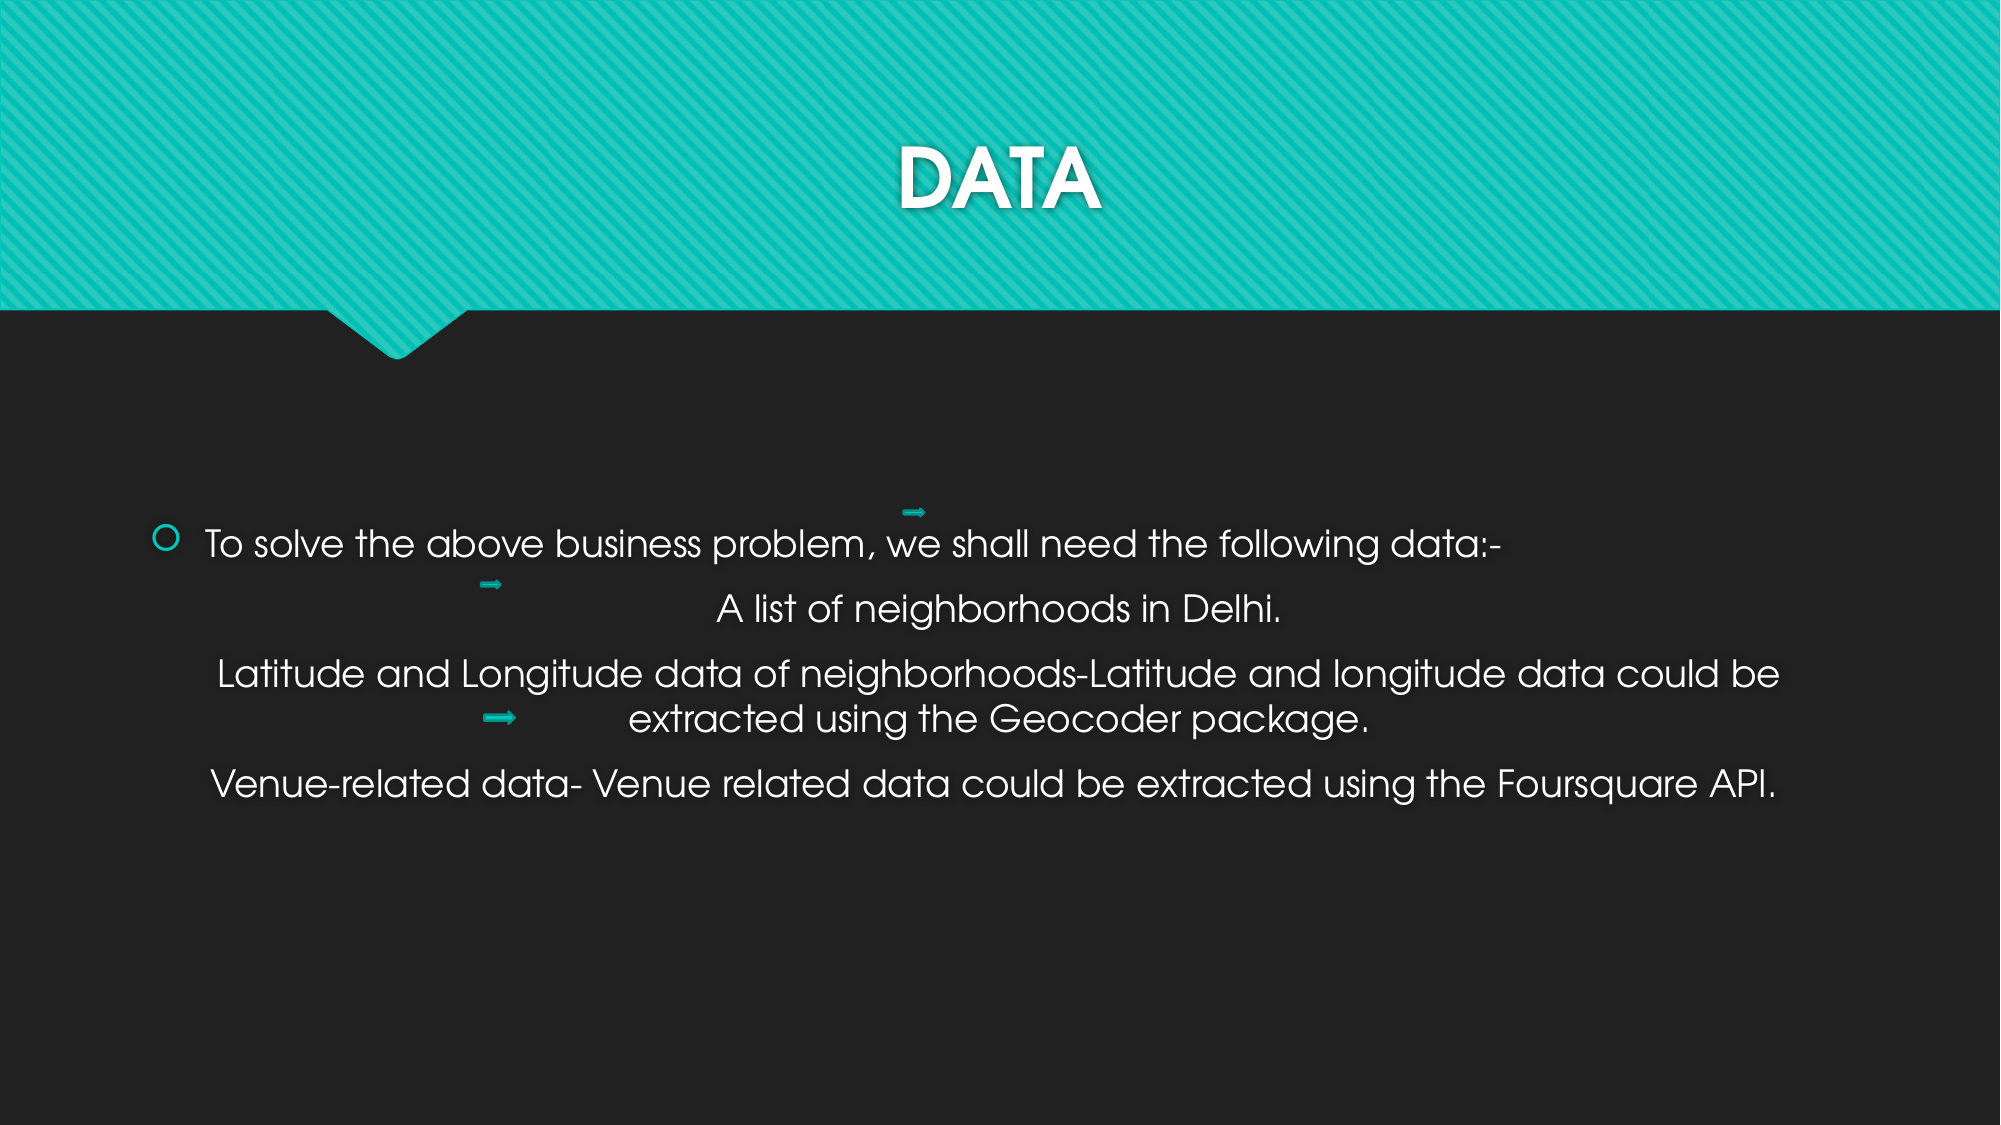

# DATA
To solve the above business problem, we shall need the following data:-
A list of neighborhoods in Delhi.
Latitude and Longitude data of neighborhoods-Latitude and longitude data could be extracted using the Geocoder package.
Venue-related data- Venue related data could be extracted using the Foursquare API.